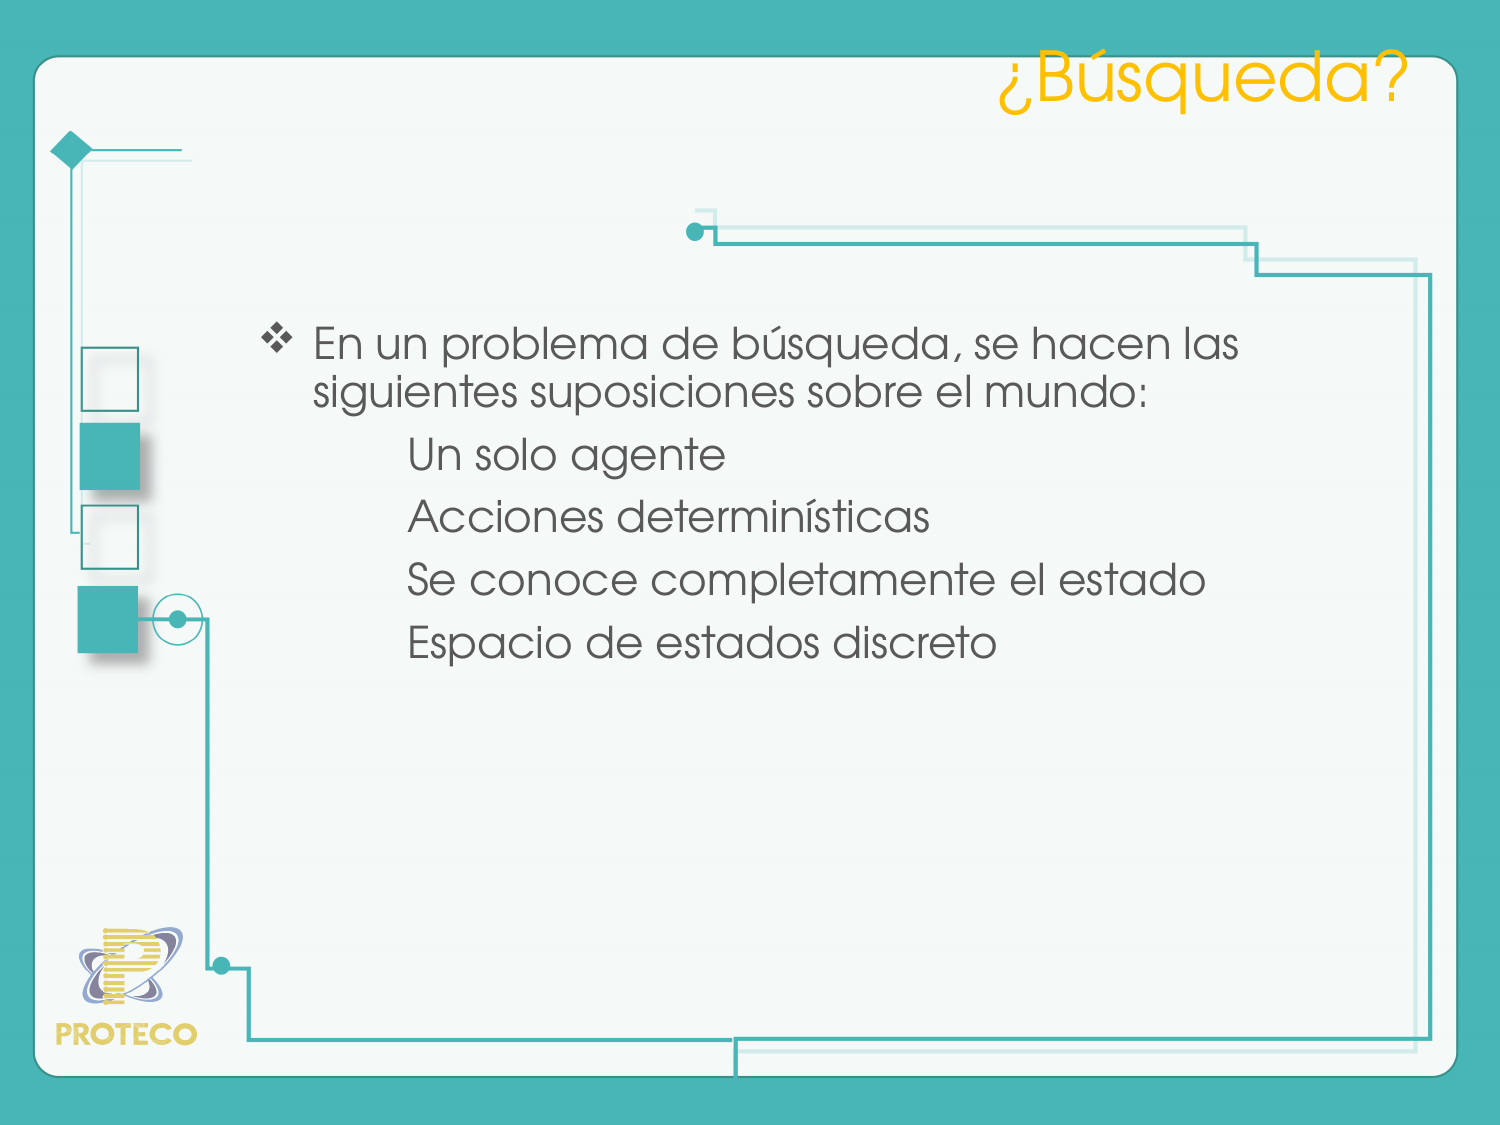

¿Búsqueda?
En un problema de búsqueda, se hacen las siguientes suposiciones sobre el mundo:
	Un solo agente
	Acciones determinísticas
	Se conoce completamente el estado
	Espacio de estados discreto